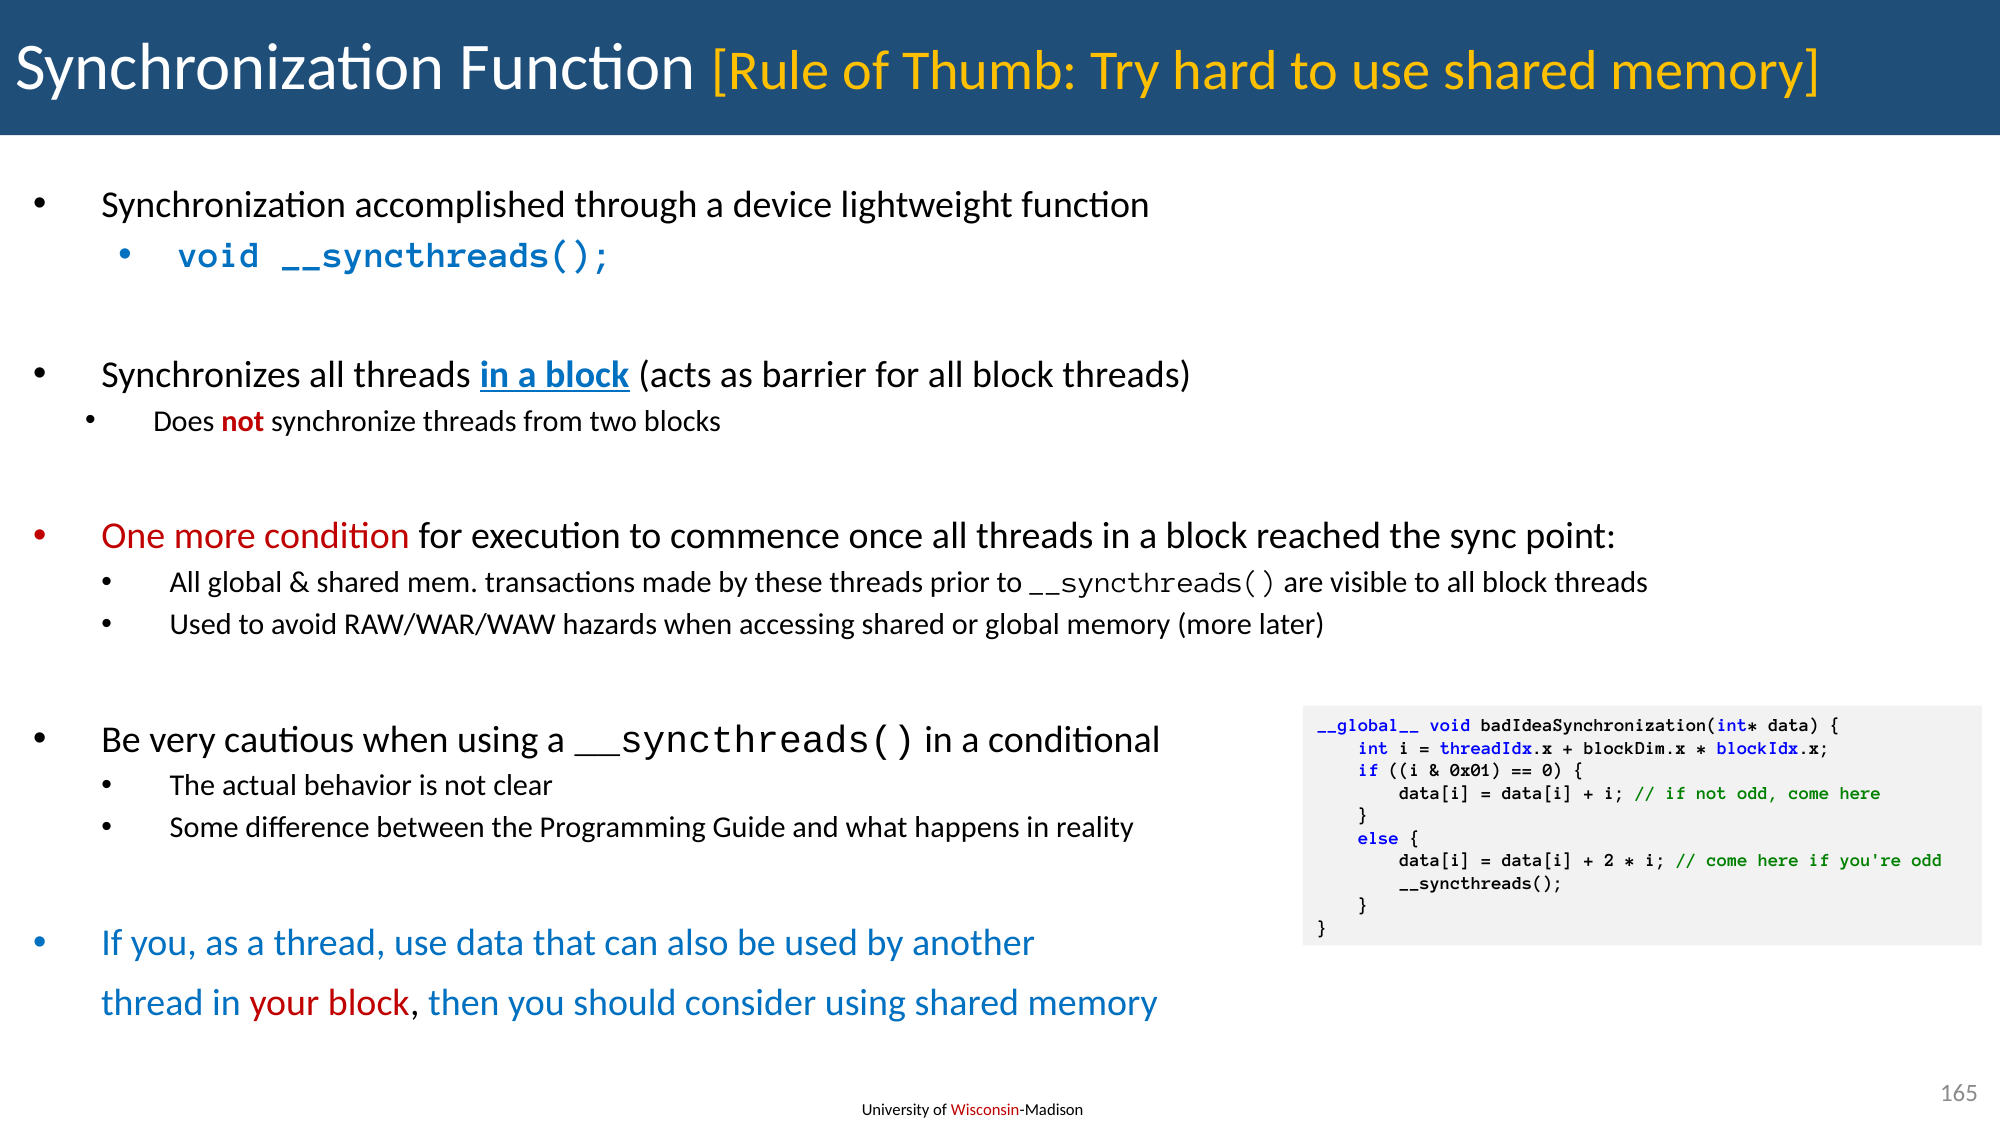

# Synchronization Function [Rule of Thumb: Try hard to use shared memory]
Synchronization accomplished through a device lightweight function
void __syncthreads();

Synchronizes all threads in a block (acts as barrier for all block threads)
Does not synchronize threads from two blocks

One more condition for execution to commence once all threads in a block reached the sync point:
All global & shared mem. transactions made by these threads prior to __syncthreads() are visible to all block threads
Used to avoid RAW/WAR/WAW hazards when accessing shared or global memory (more later)

Be very cautious when using a __syncthreads() in a conditional
The actual behavior is not clear
Some difference between the Programming Guide and what happens in reality

If you, as a thread, use data that can also be used by another
        thread in your block, then you should consider using shared memory

__global__ void badIdeaSynchronization(int* data) {
    int i = threadIdx.x + blockDim.x * blockIdx.x;
    if ((i & 0x01) == 0) {
        data[i] = data[i] + i; // if not odd, come here
    }
    else {
        data[i] = data[i] + 2 * i; // come here if you're odd
        __syncthreads();
    }
}
165